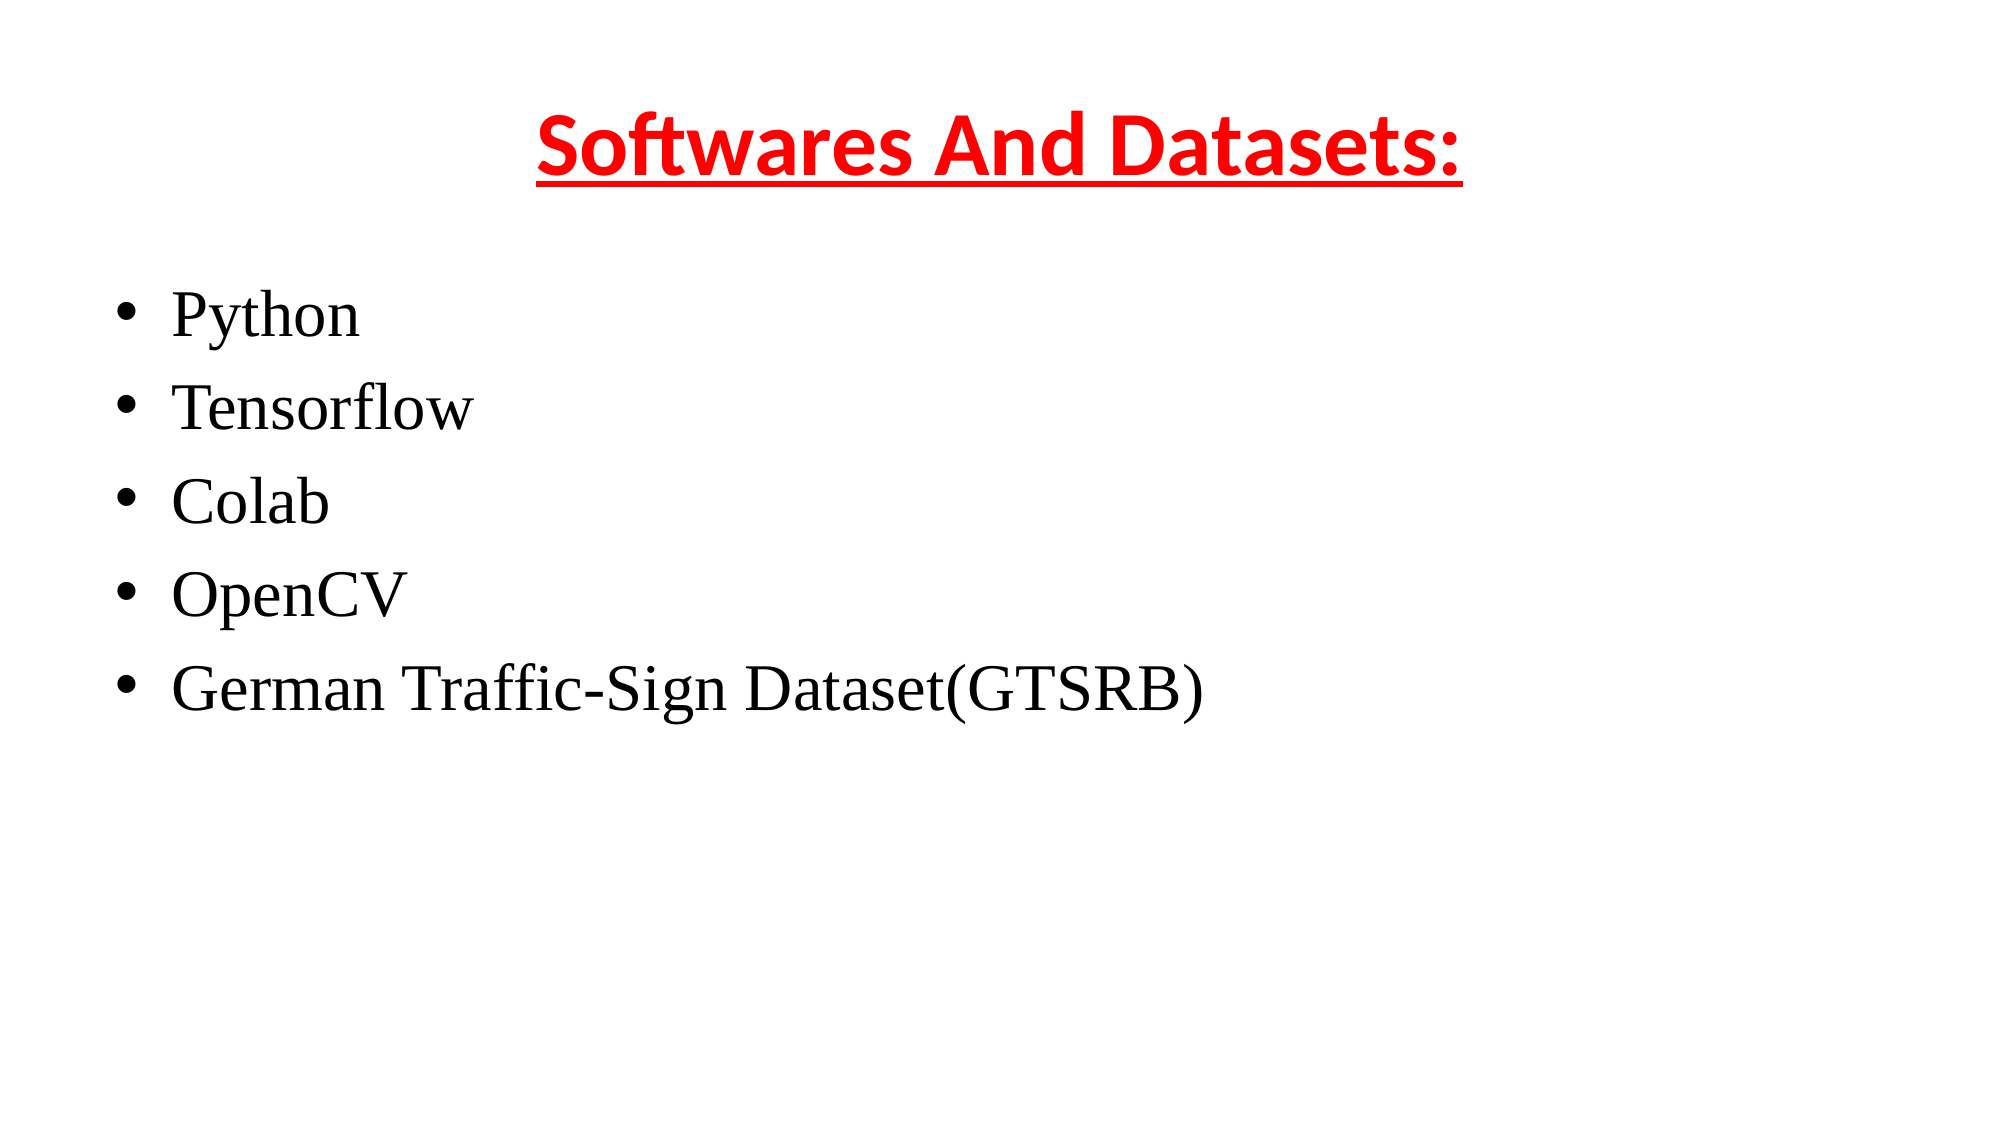

# Softwares And Datasets:
Python
Tensorflow
Colab
OpenCV
German Traffic-Sign Dataset(GTSRB)